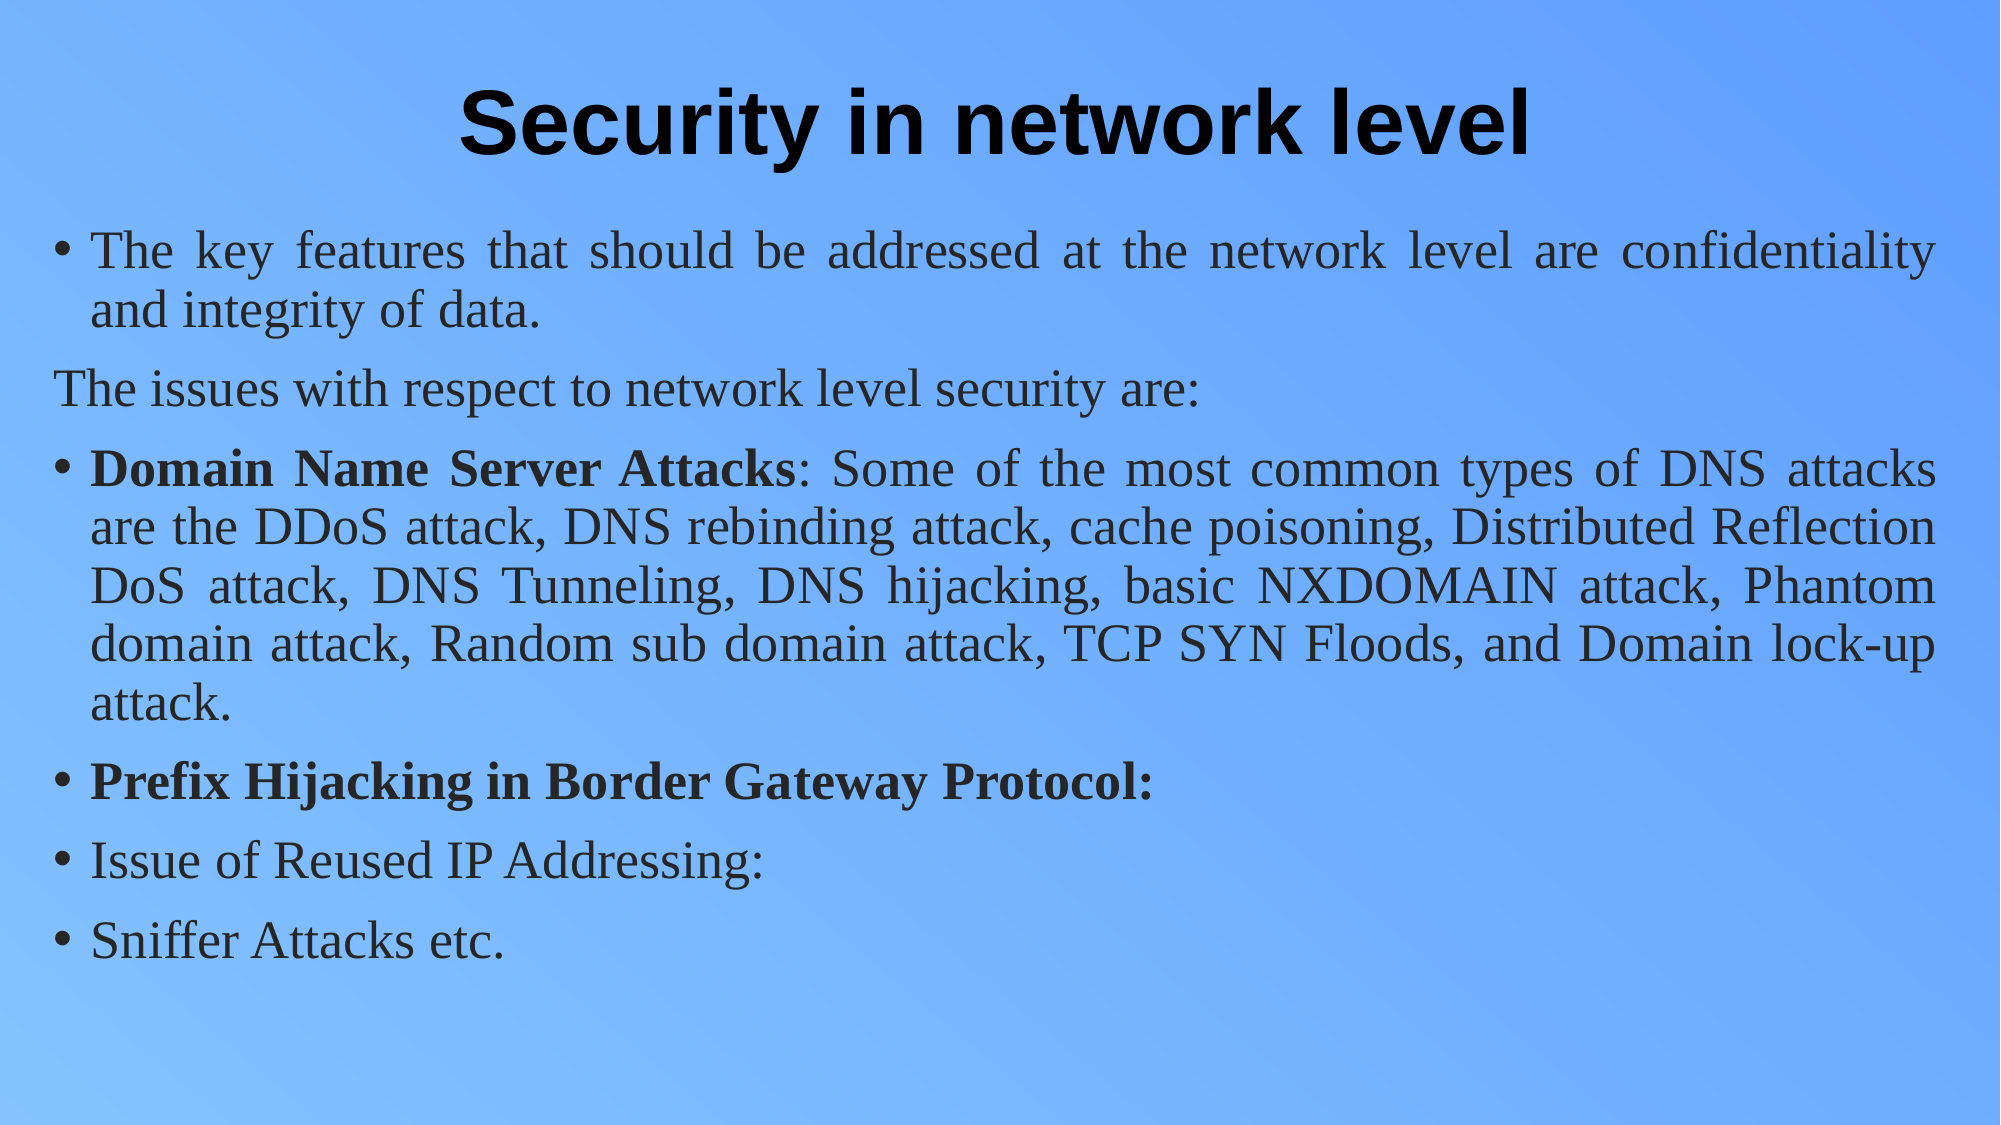

# Security in network level
The key features that should be addressed at the network level are confidentiality and integrity of data.
The issues with respect to network level security are:
Domain Name Server Attacks: Some of the most common types of DNS attacks are the DDoS attack, DNS rebinding attack, cache poisoning, Distributed Reflection DoS attack, DNS Tunneling, DNS hijacking, basic NXDOMAIN attack, Phantom domain attack, Random sub domain attack, TCP SYN Floods, and Domain lock-up attack.
Prefix Hijacking in Border Gateway Protocol:
Issue of Reused IP Addressing:
Sniffer Attacks etc.